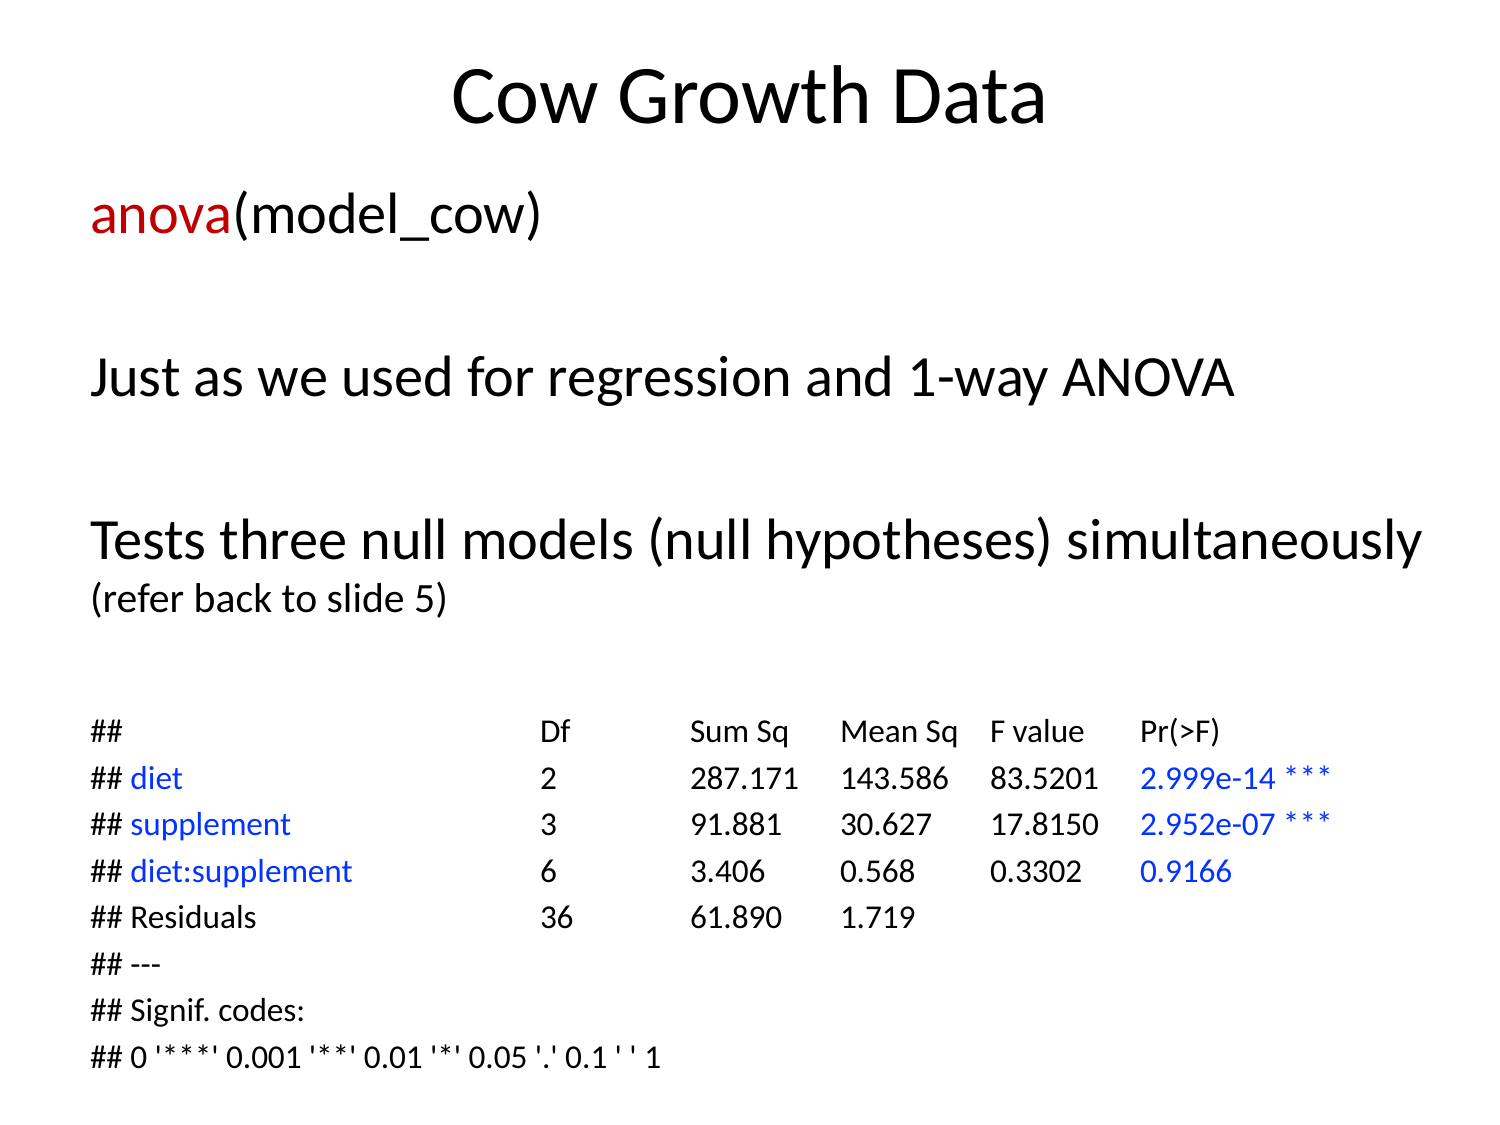

# Cow Growth Data
anova(model_cow)

Just as we used for regression and 1-way ANOVA

Tests three null models (null hypotheses) simultaneously (refer back to slide 5)

## 			Df 	Sum Sq 	Mean Sq 	F value	Pr(>F)
## diet 			2 	287.171	143.586 	83.5201 	2.999e-14 ***
## supplement 		3 	91.881	30.627 	17.8150 	2.952e-07 ***
## diet:supplement 		6 	3.406	0.568 	0.3302 	0.9166
## Residuals 		36 	61.890	1.719
## ---
## Signif. codes:
## 0 '***' 0.001 '**' 0.01 '*' 0.05 '.' 0.1 ' ' 1